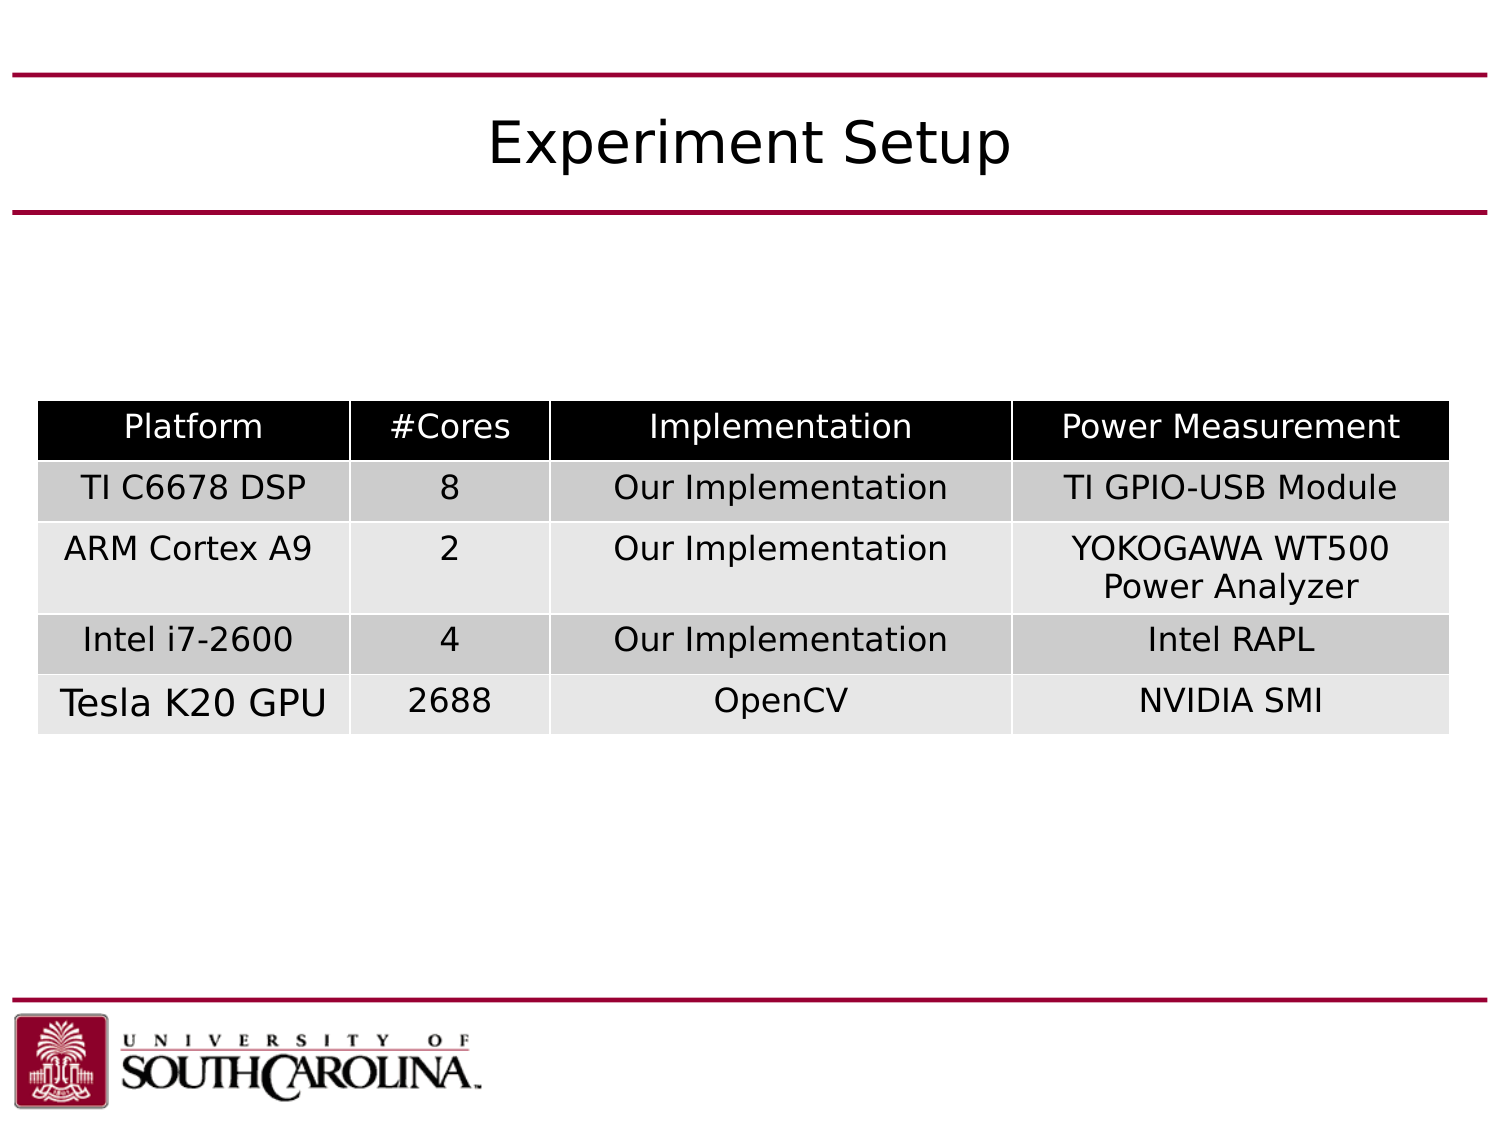

# Experiment Setup

| Platform | #Cores | Implementation | Power Measurement |
| --- | --- | --- | --- |
| TI C6678 DSP | 8 | Our Implementation | TI GPIO-USB Module |
| ARM Cortex A9 | 2 | Our Implementation | YOKOGAWA WT500 Power Analyzer |
| Intel i7-2600 | 4 | Our Implementation | Intel RAPL |
| Tesla K20 GPU | 2688 | OpenCV | NVIDIA SMI |